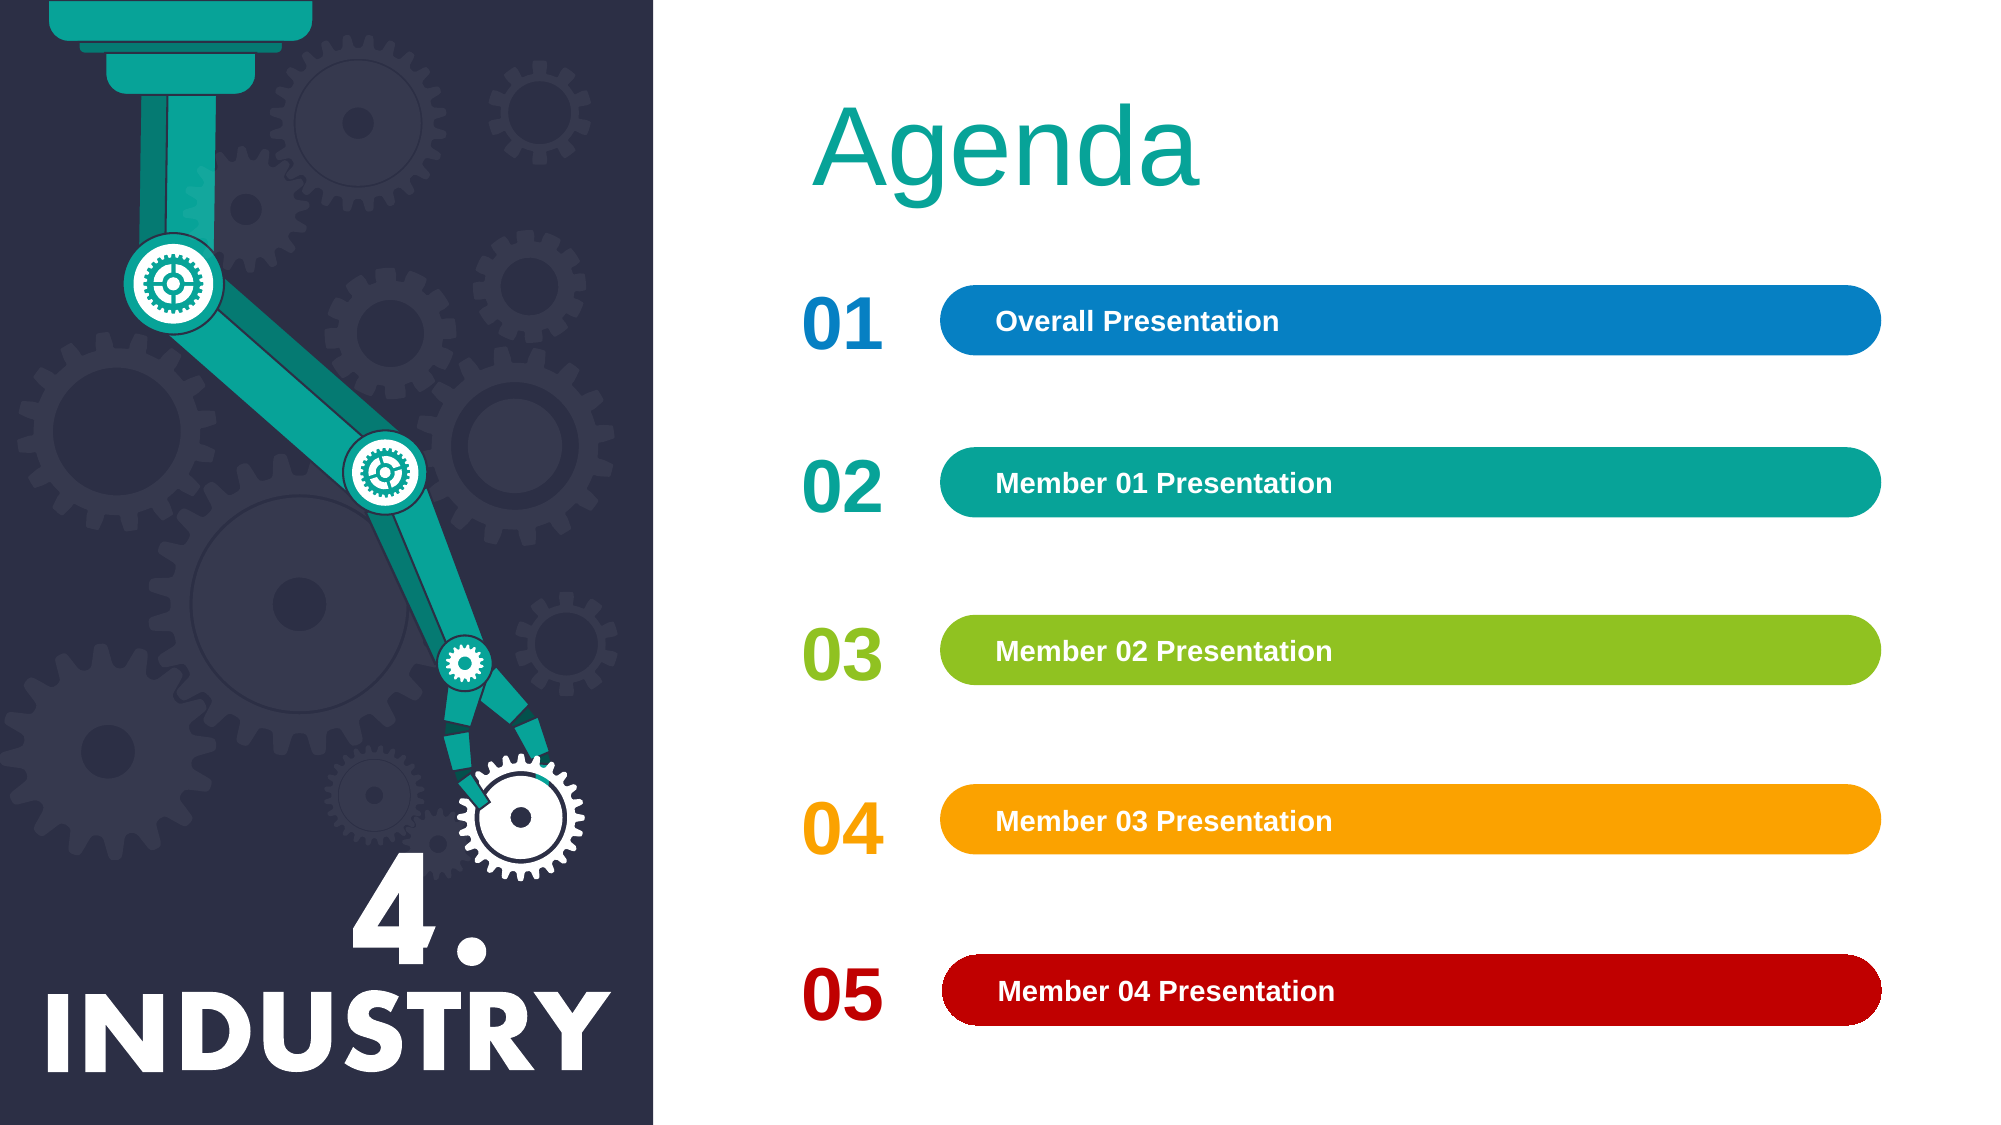

Agenda
01
Overall Presentation
02
Member 01 Presentation
03
Member 02 Presentation
04
Member 03 Presentation
05
Member 04 Presentation